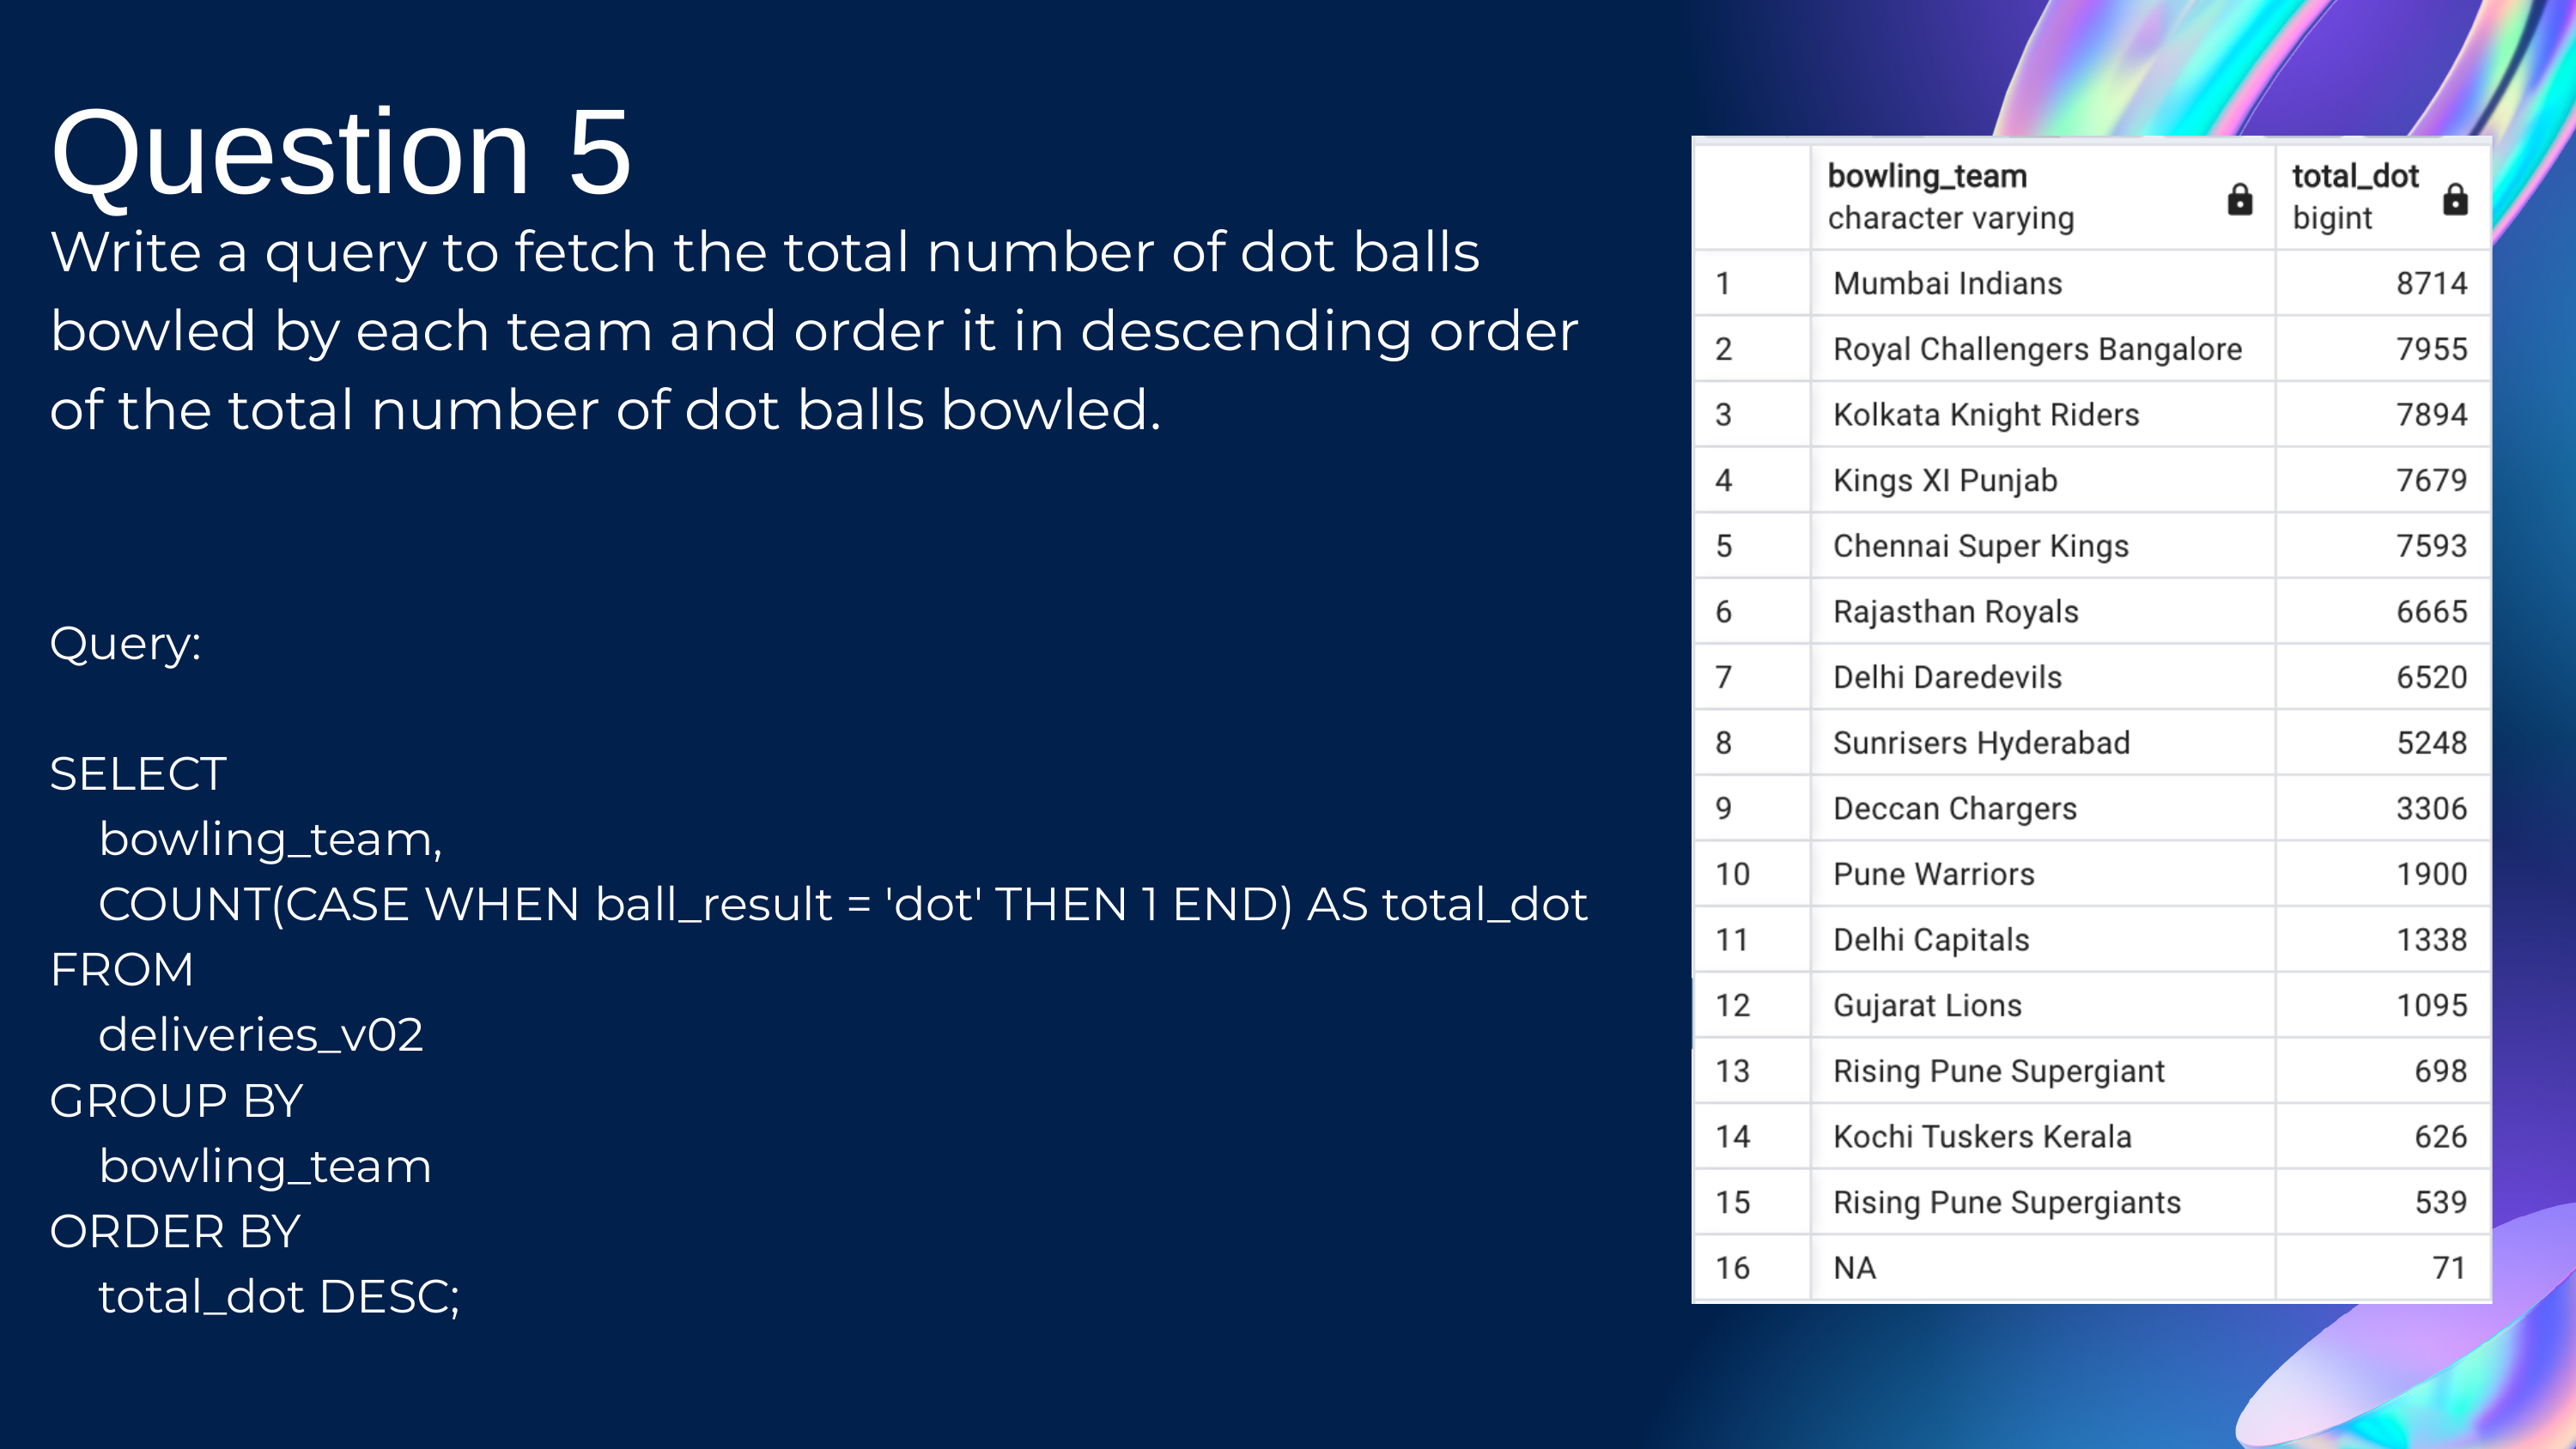

Question 5

Write a query to fetch the total number of dot balls bowled by each team and order it in descending order of the total number of dot balls bowled.

Query:

SELECT
    bowling_team,
    COUNT(CASE WHEN ball_result = 'dot' THEN 1 END) AS total_dot
FROM
    deliveries_v02
GROUP BY
    bowling_team
ORDER BY
    total_dot DESC;